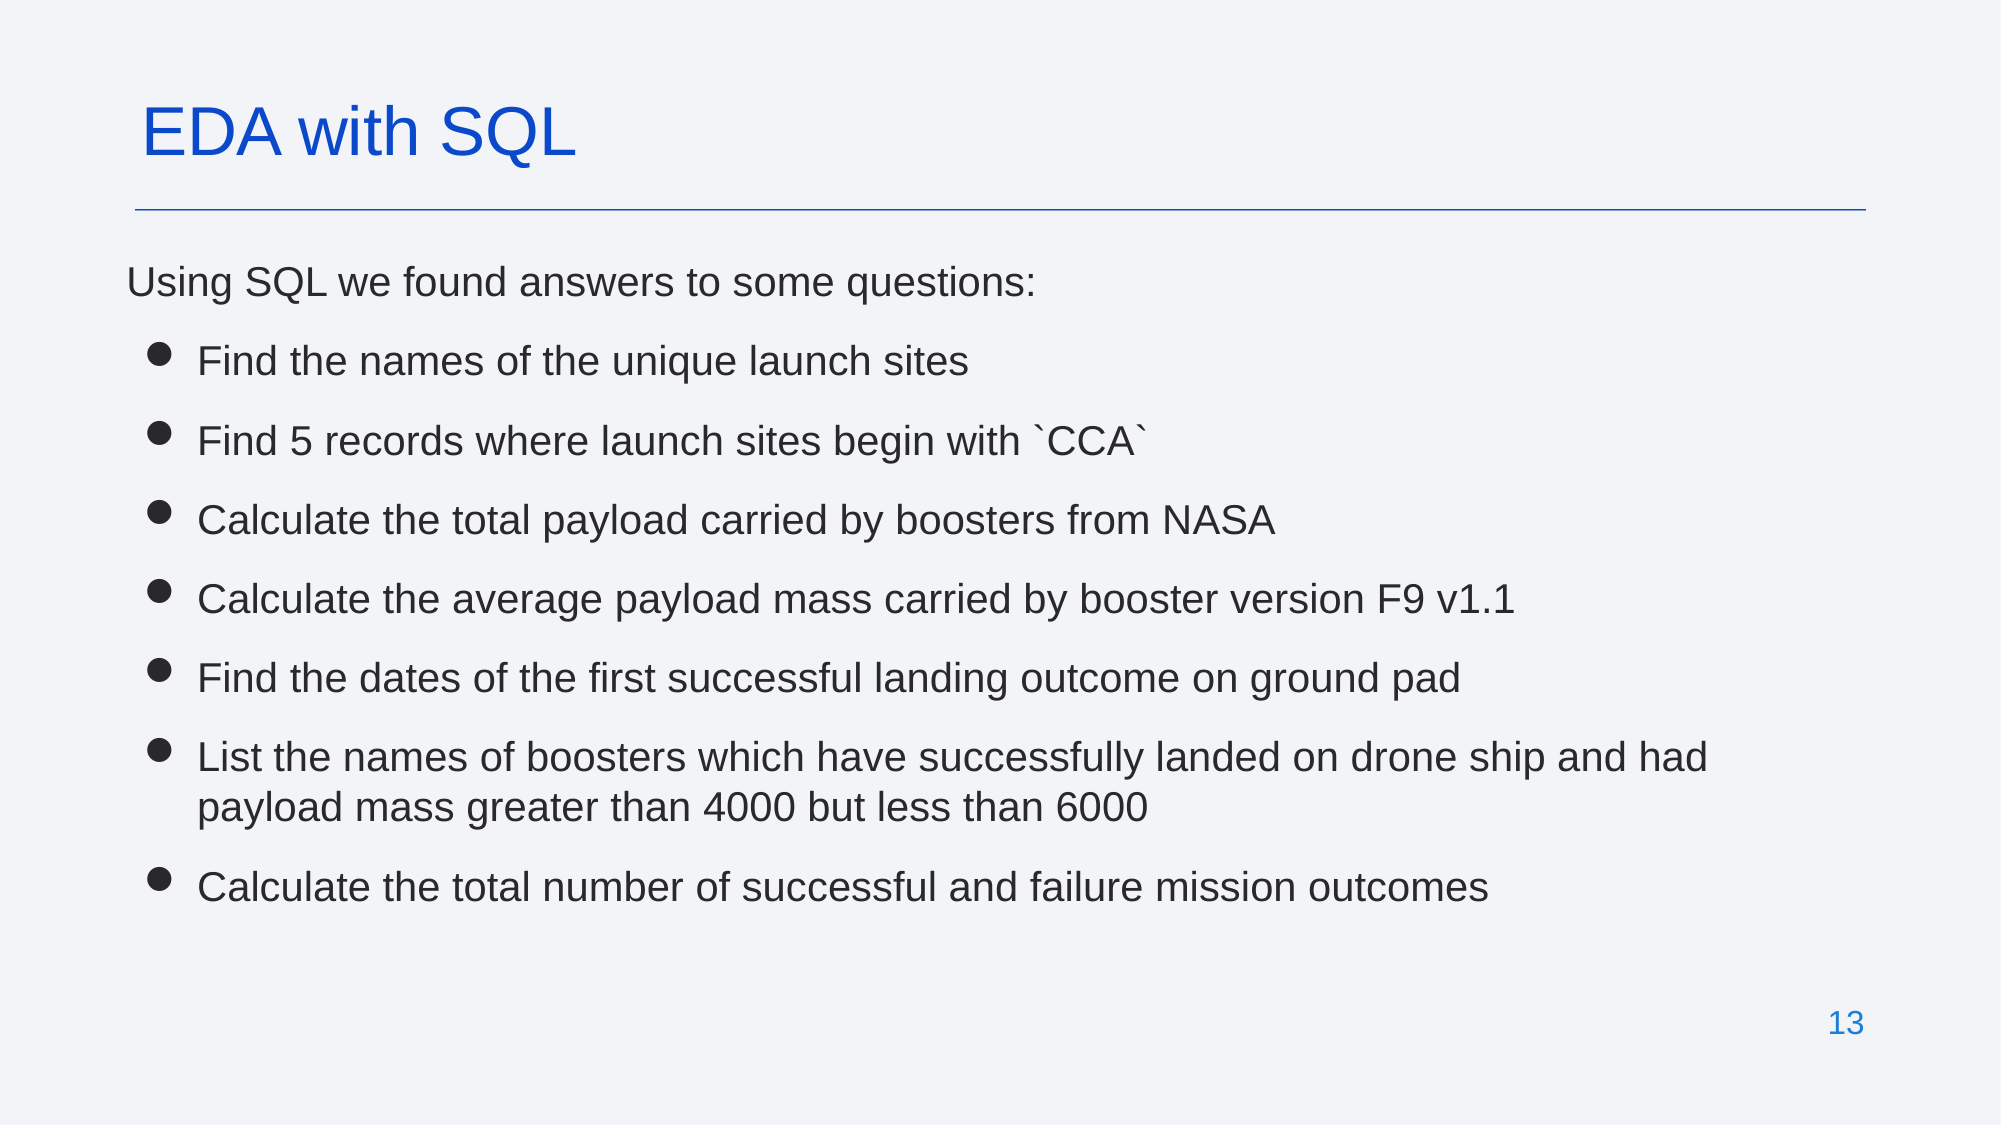

EDA with SQL
# Using SQL we found answers to some questions:
Find the names of the unique launch sites
Find 5 records where launch sites begin with `CCA`
Calculate the total payload carried by boosters from NASA
Calculate the average payload mass carried by booster version F9 v1.1
Find the dates of the first successful landing outcome on ground pad
List the names of boosters which have successfully landed on drone ship and had payload mass greater than 4000 but less than 6000
Calculate the total number of successful and failure mission outcomes

13